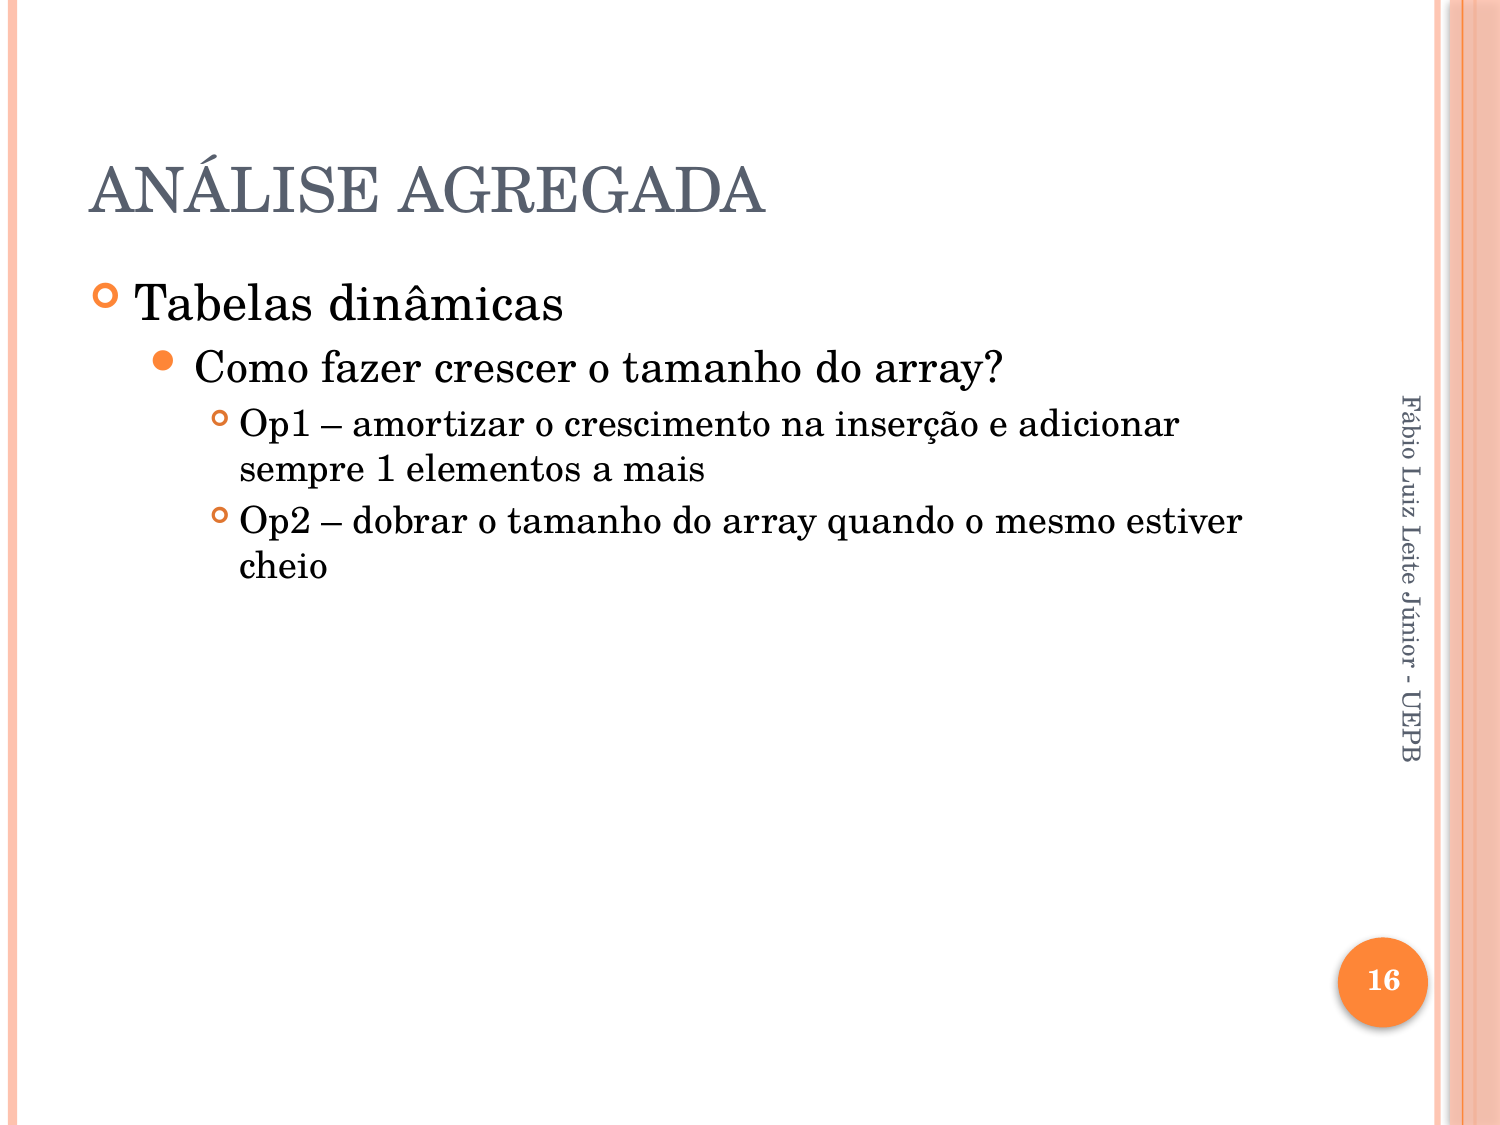

# Análise Agregada
Tabelas dinâmicas
Como fazer crescer o tamanho do array?
Op1 – amortizar o crescimento na inserção e adicionar sempre 1 elementos a mais
Op2 – dobrar o tamanho do array quando o mesmo estiver cheio
Fábio Luiz Leite Júnior - UEPB
16